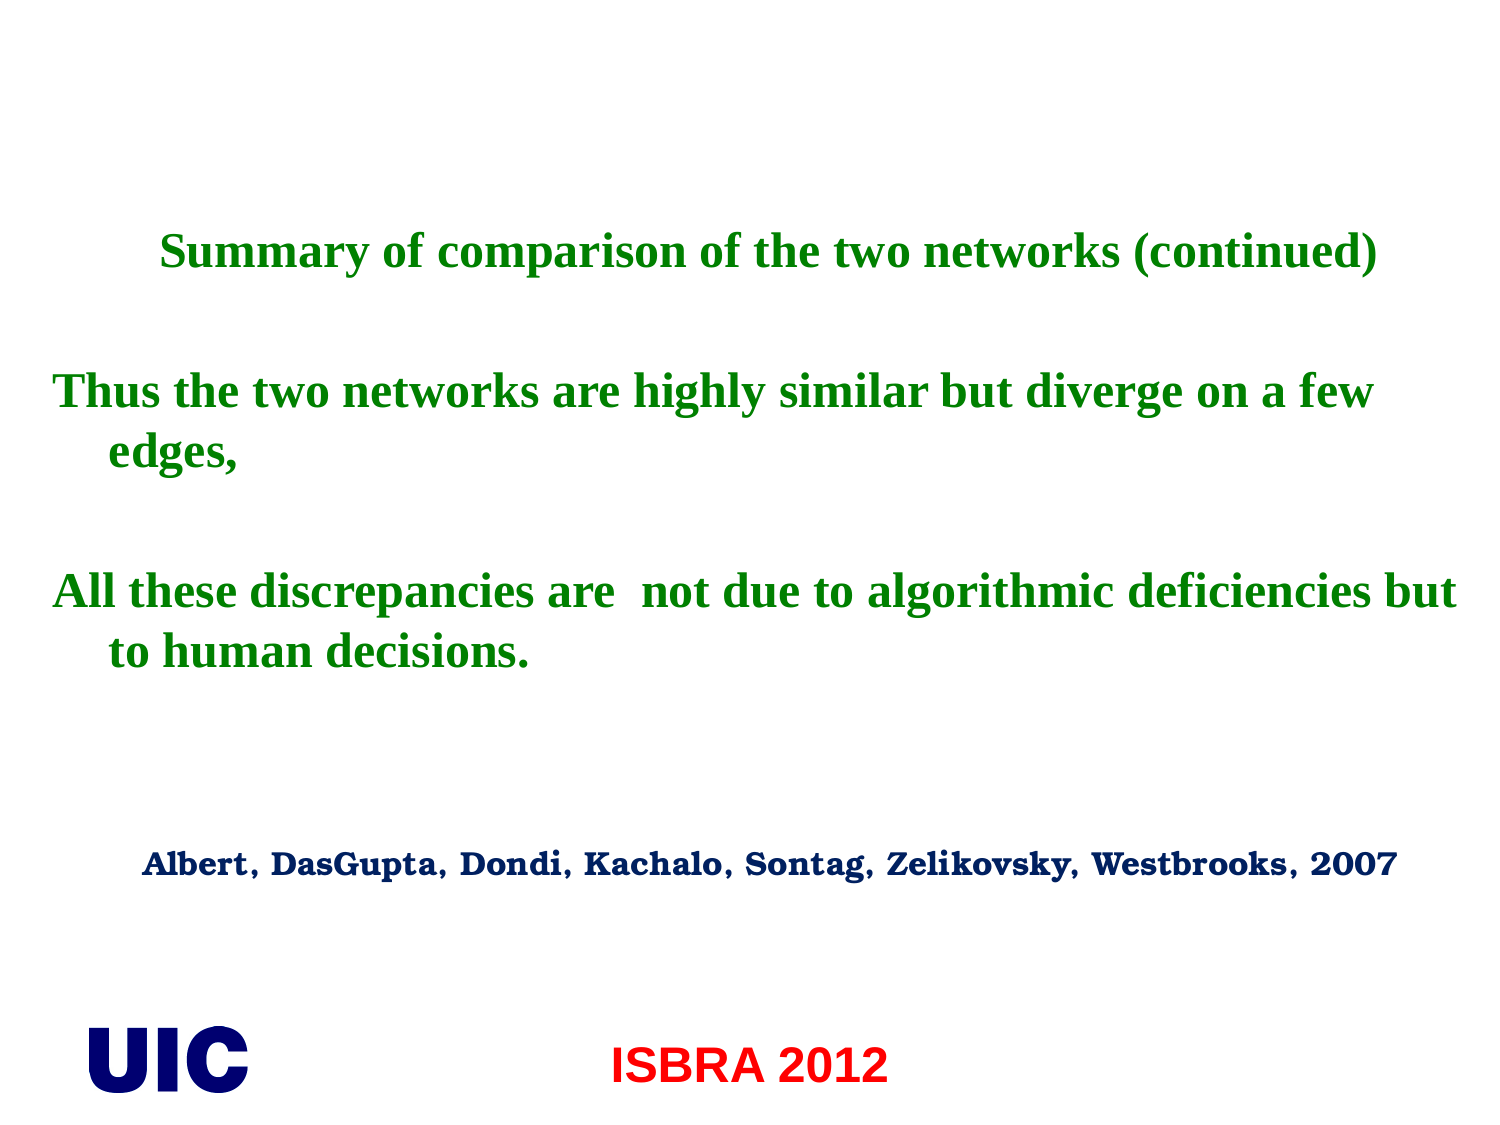

Summary of comparison of the two networks (continued)

Thus the two networks are highly similar but diverge on a few edges,

All these discrepancies are  not due to algorithmic deficiencies but to human decisions.

Albert, DasGupta, Dondi, Kachalo, Sontag, Zelikovsky, Westbrooks, 2007
ISBRA 2012